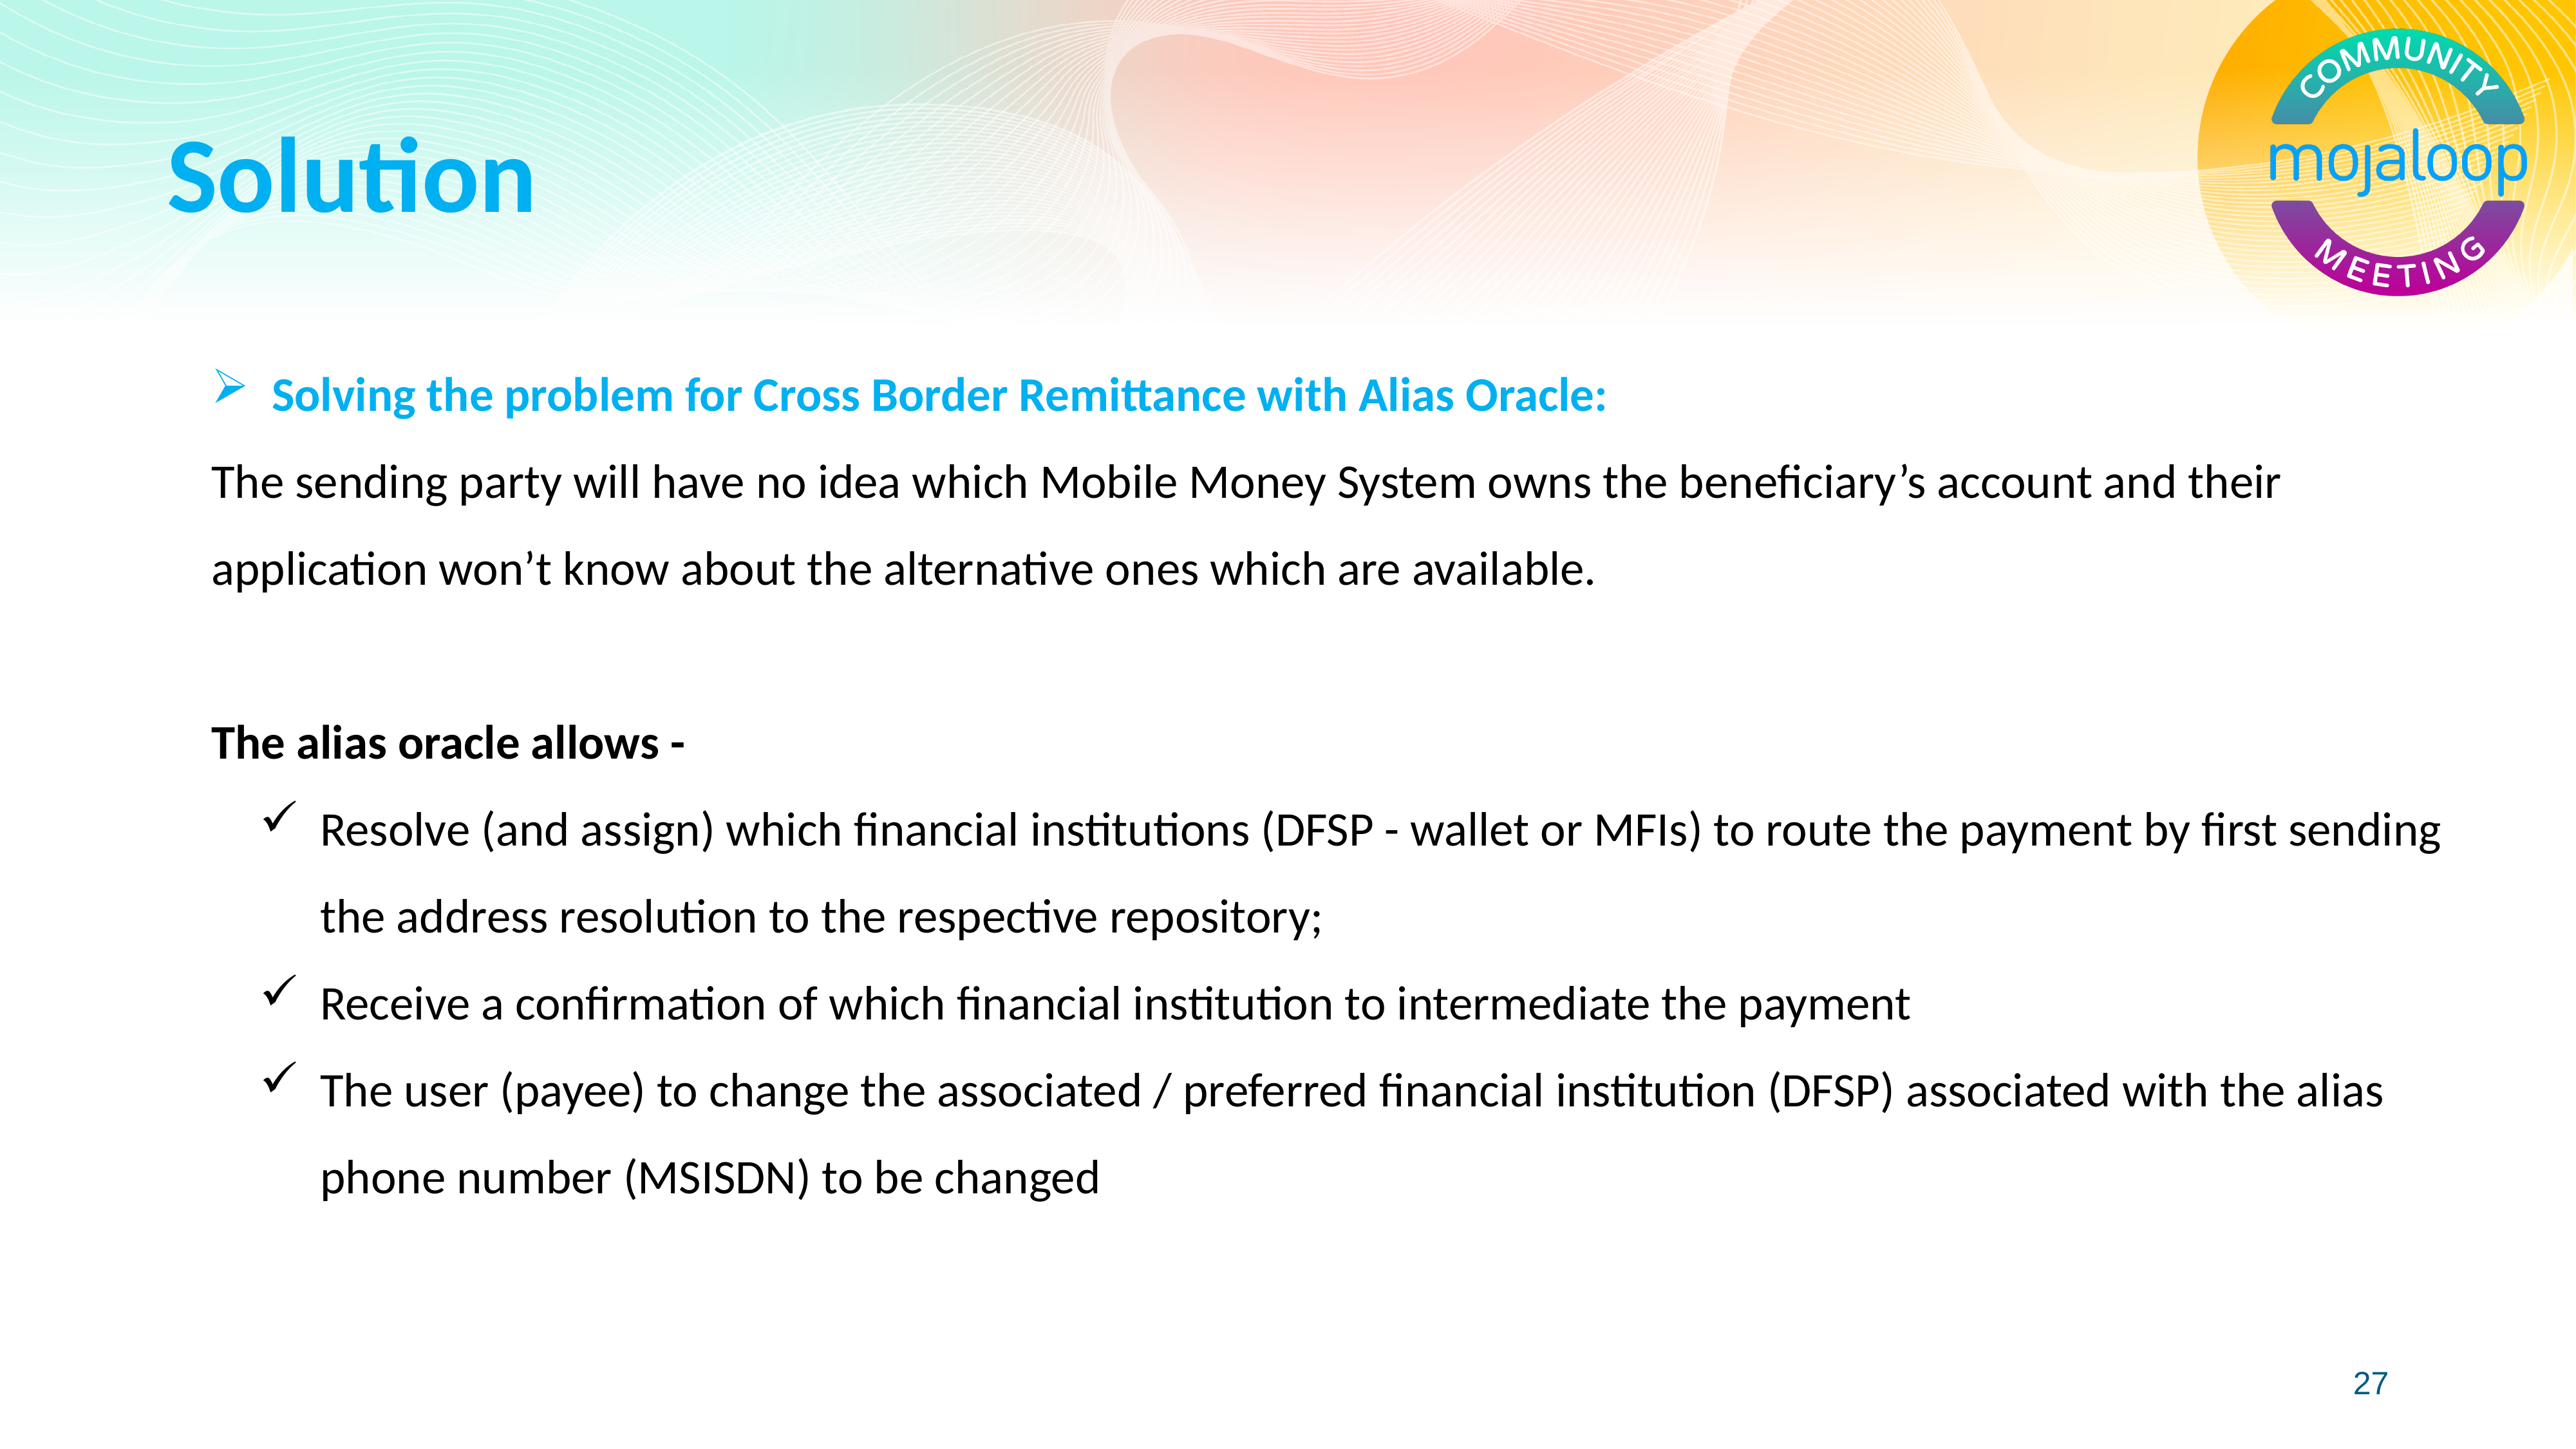

Solution
Solving the problem for Cross Border Remittance with Alias Oracle:
The sending party will have no idea which Mobile Money System owns the beneficiary’s account and their application won’t know about the alternative ones which are available.

The alias oracle allows -
Resolve (and assign) which financial institutions (DFSP - wallet or MFIs) to route the payment by first sending the address resolution to the respective repository;
Receive a confirmation of which financial institution to intermediate the payment
The user (payee) to change the associated / preferred financial institution (DFSP) associated with the alias phone number (MSISDN) to be changed
27